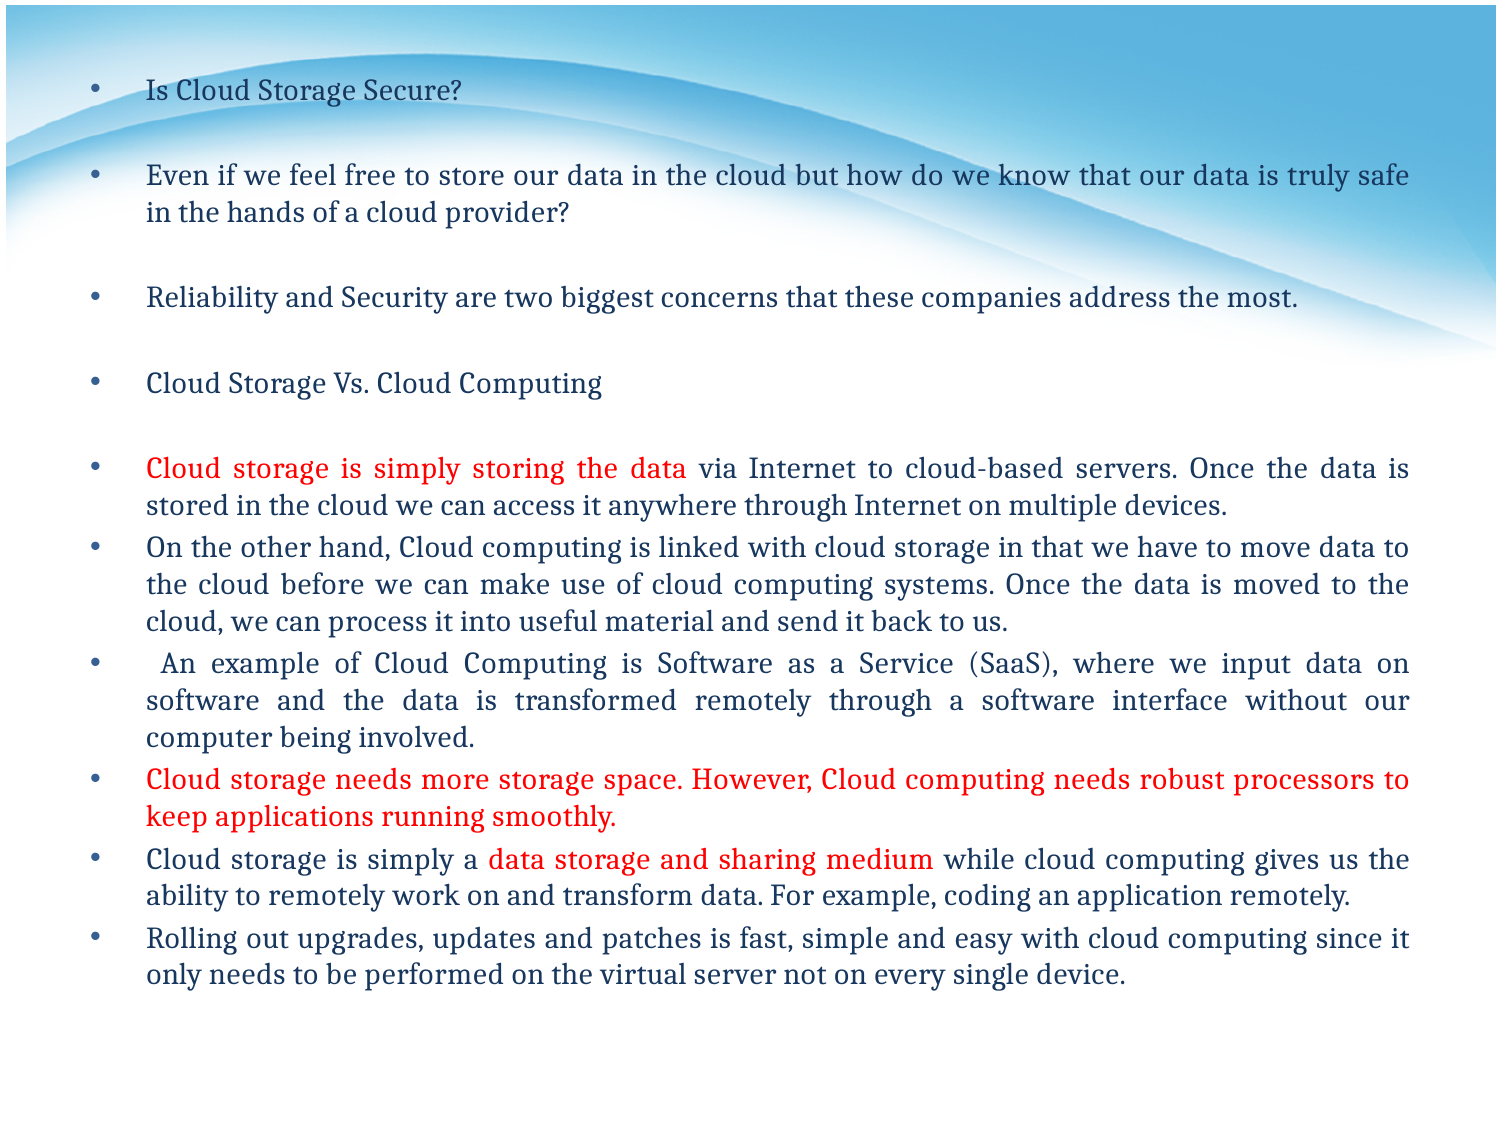

Is Cloud Storage Secure?

Even if we feel free to store our data in the cloud but how do we know that our data is truly safe in the hands of a cloud provider?

Reliability and Security are two biggest concerns that these companies address the most.

Cloud Storage Vs. Cloud Computing

Cloud storage is simply storing the data via Internet to cloud-based servers. Once the data is stored in the cloud we can access it anywhere through Internet on multiple devices.
On the other hand, Cloud computing is linked with cloud storage in that we have to move data to the cloud before we can make use of cloud computing systems. Once the data is moved to the cloud, we can process it into useful material and send it back to us.
 An example of Cloud Computing is Software as a Service (SaaS), where we input data on software and the data is transformed remotely through a software interface without our computer being involved.
Cloud storage needs more storage space. However, Cloud computing needs robust processors to keep applications running smoothly.
Cloud storage is simply a data storage and sharing medium while cloud computing gives us the ability to remotely work on and transform data. For example, coding an application remotely.
Rolling out upgrades, updates and patches is fast, simple and easy with cloud computing since it only needs to be performed on the virtual server not on every single device.